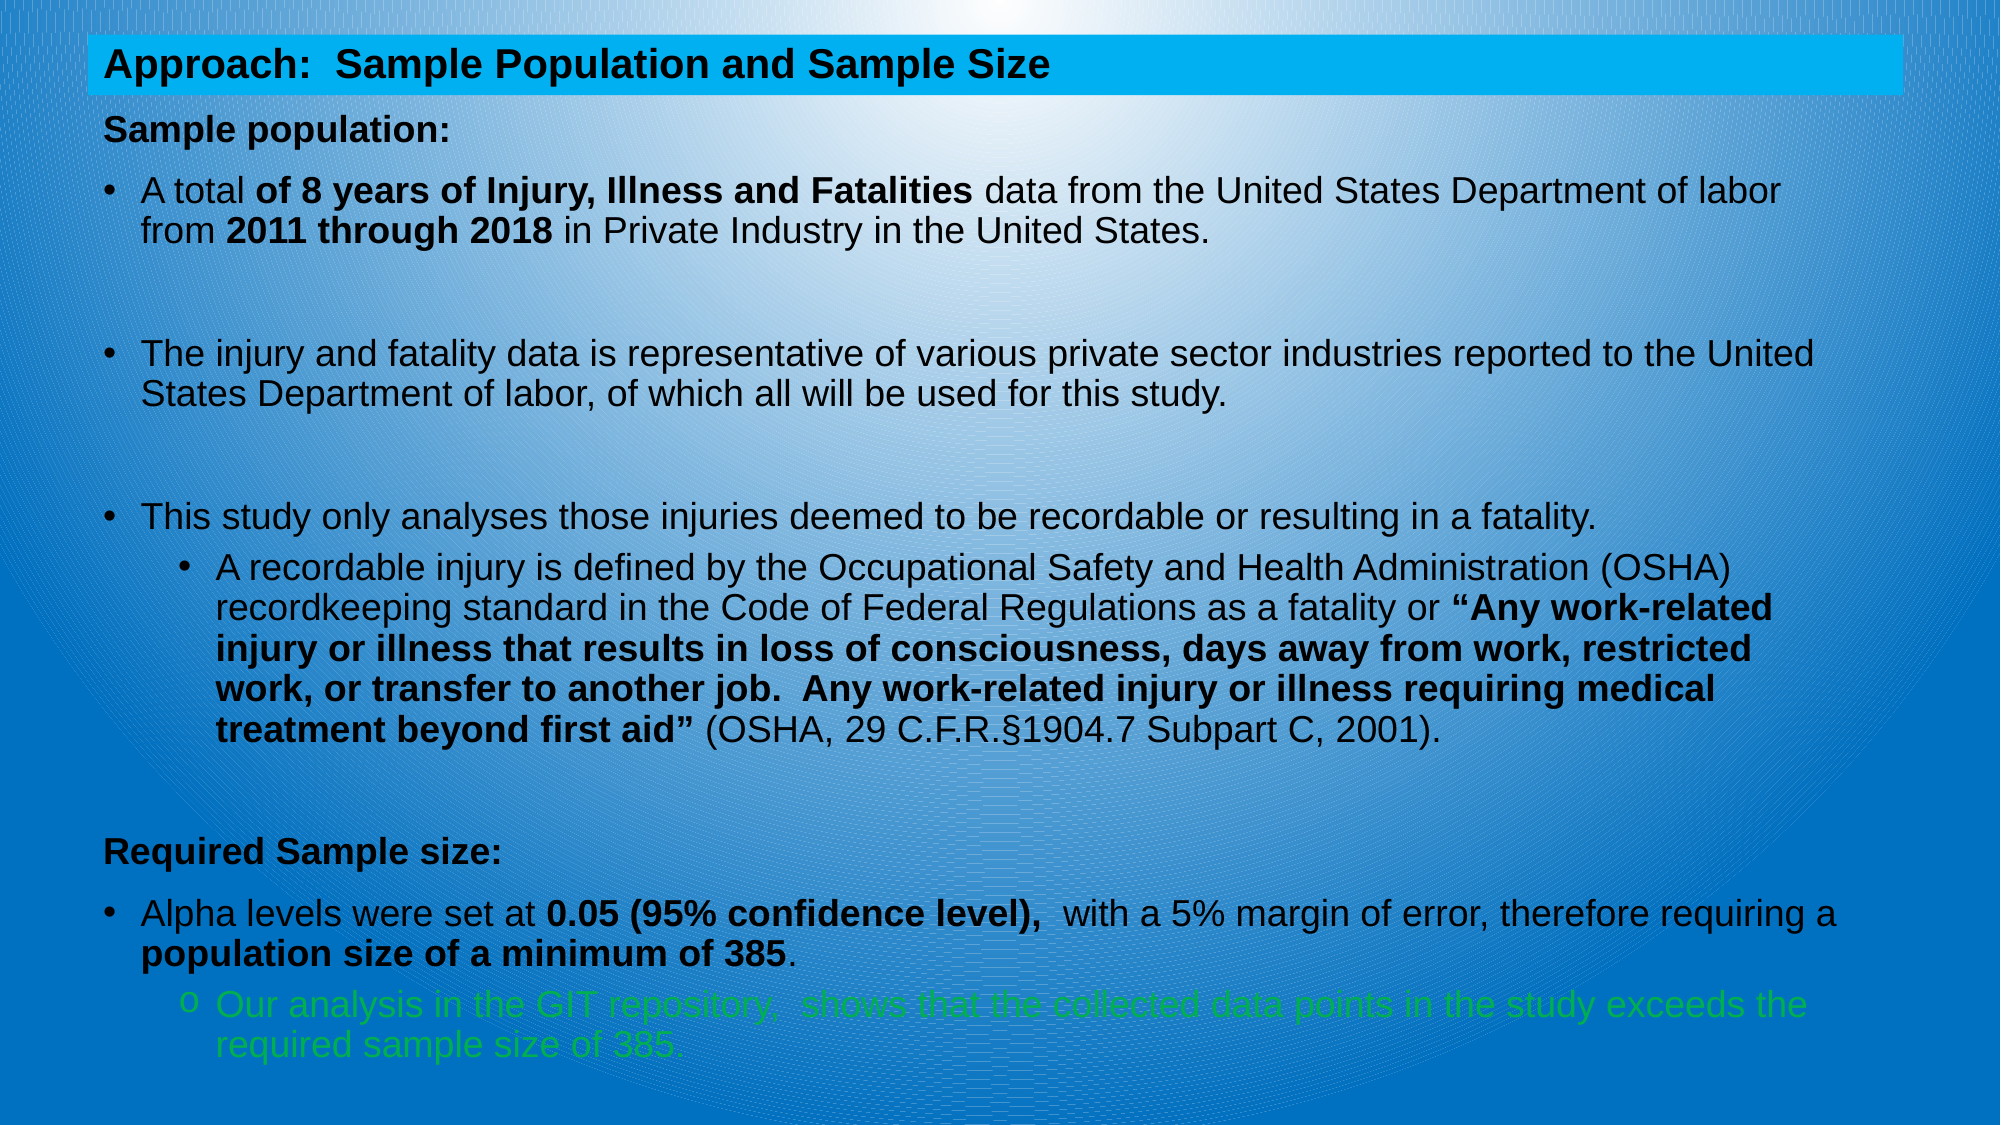

Approach:  Sample Population and Sample Size
Sample population:
A total of 8 years of Injury, Illness and Fatalities data from the United States Department of labor from 2011 through 2018 in Private Industry in the United States.

The injury and fatality data is representative of various private sector industries reported to the United States Department of labor, of which all will be used for this study.

This study only analyses those injuries deemed to be recordable or resulting in a fatality.
A recordable injury is defined by the Occupational Safety and Health Administration (OSHA) recordkeeping standard in the Code of Federal Regulations as a fatality or “Any work-related injury or illness that results in loss of consciousness, days away from work, restricted work, or transfer to another job.  Any work-related injury or illness requiring medical treatment beyond first aid” (OSHA, 29 C.F.R.§1904.7 Subpart C, 2001).

Required Sample size:
Alpha levels were set at 0.05 (95% confidence level),  with a 5% margin of error, therefore requiring a population size of a minimum of 385.
Our analysis in the GIT repository,  shows that the collected data points in the study exceeds the required sample size of 385.